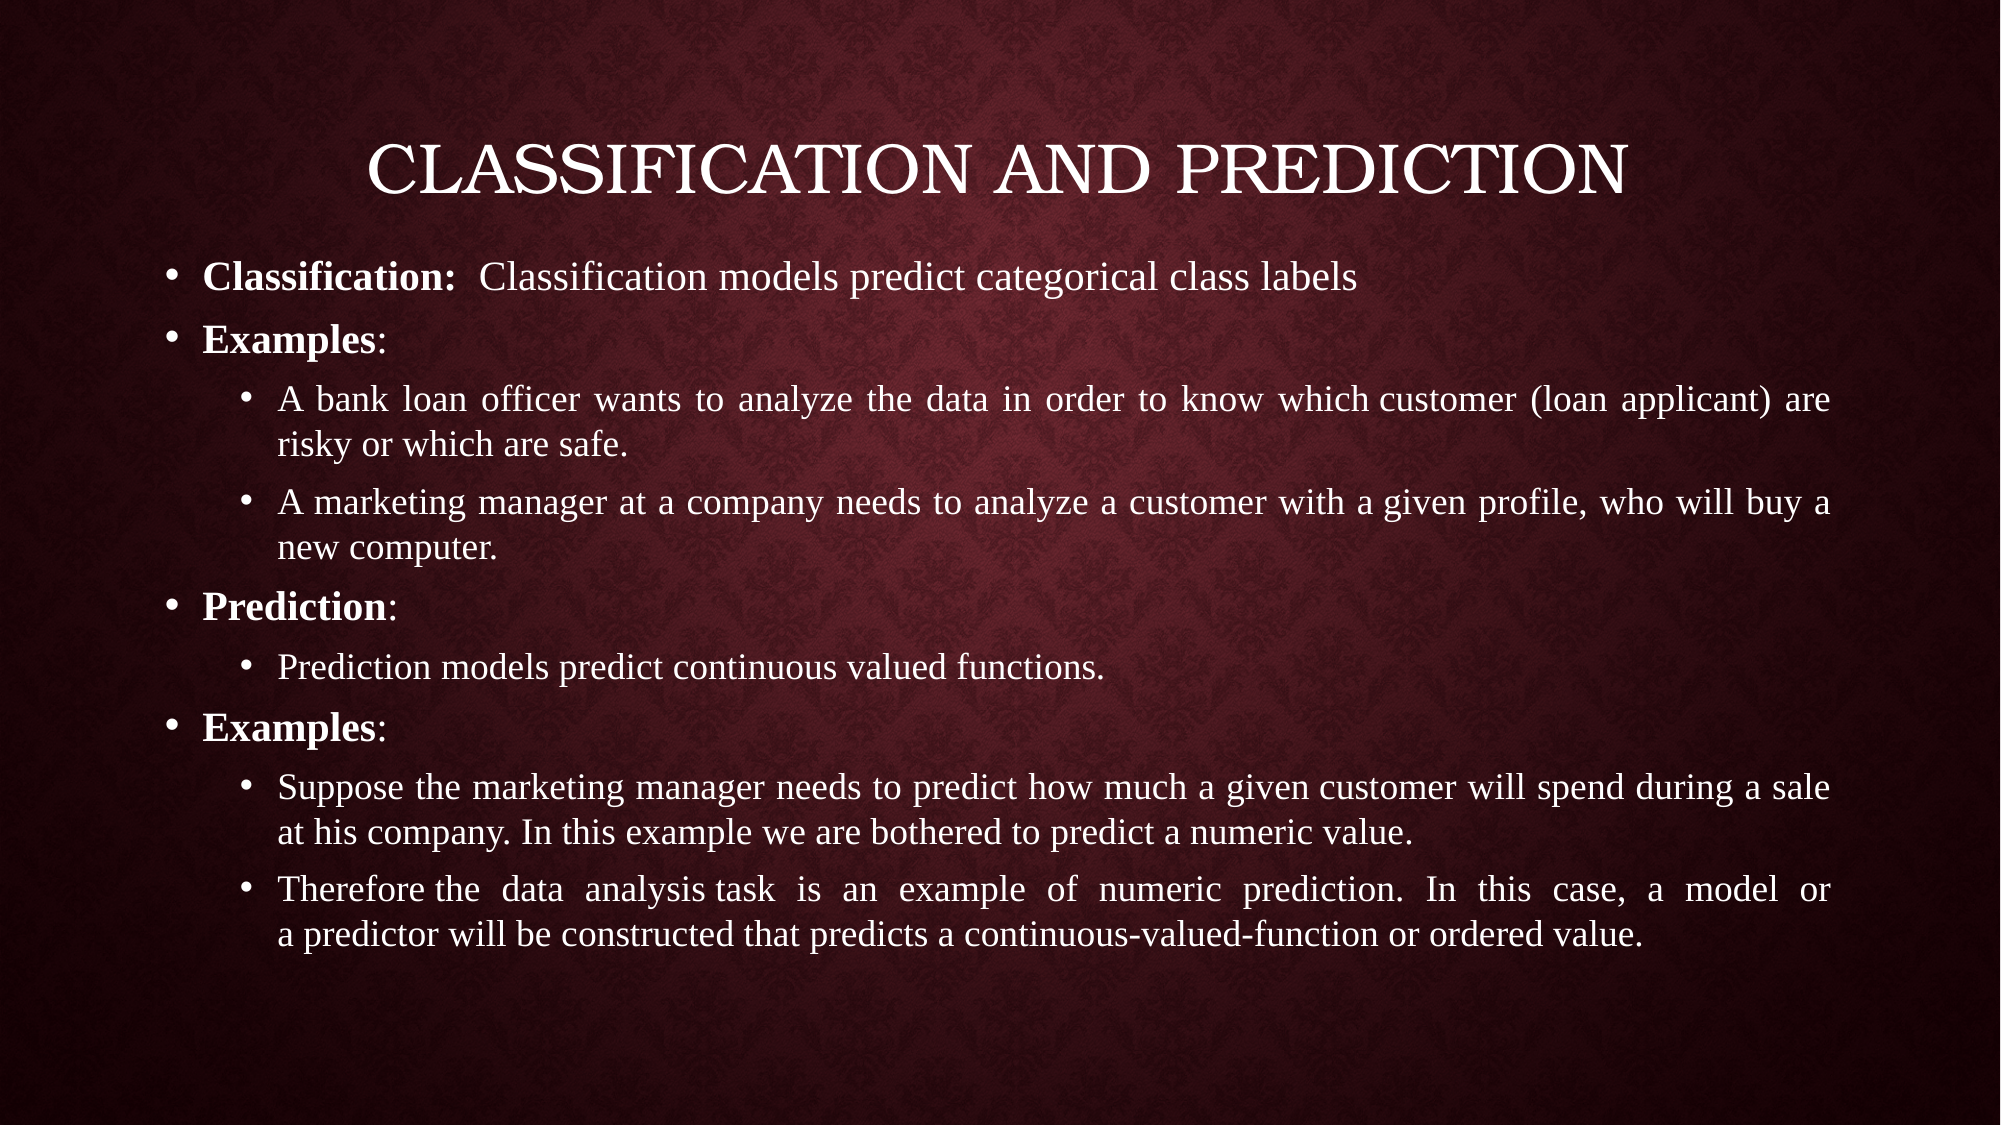

# CLASSIFICATION AND PREDICTION

Classification:  Classification models predict categorical class labels
Examples:
A bank loan officer wants to analyze the data in order to know which customer (loan applicant) are risky or which are safe.
A marketing manager at a company needs to analyze a customer with a given profile, who will buy a new computer.
Prediction:
Prediction models predict continuous valued functions.
Examples:
Suppose the marketing manager needs to predict how much a given customer will spend during a sale at his company. In this example we are bothered to predict a numeric value.
Therefore the data analysis task is an example of numeric prediction. In this case, a model or a predictor will be constructed that predicts a continuous-valued-function or ordered value.